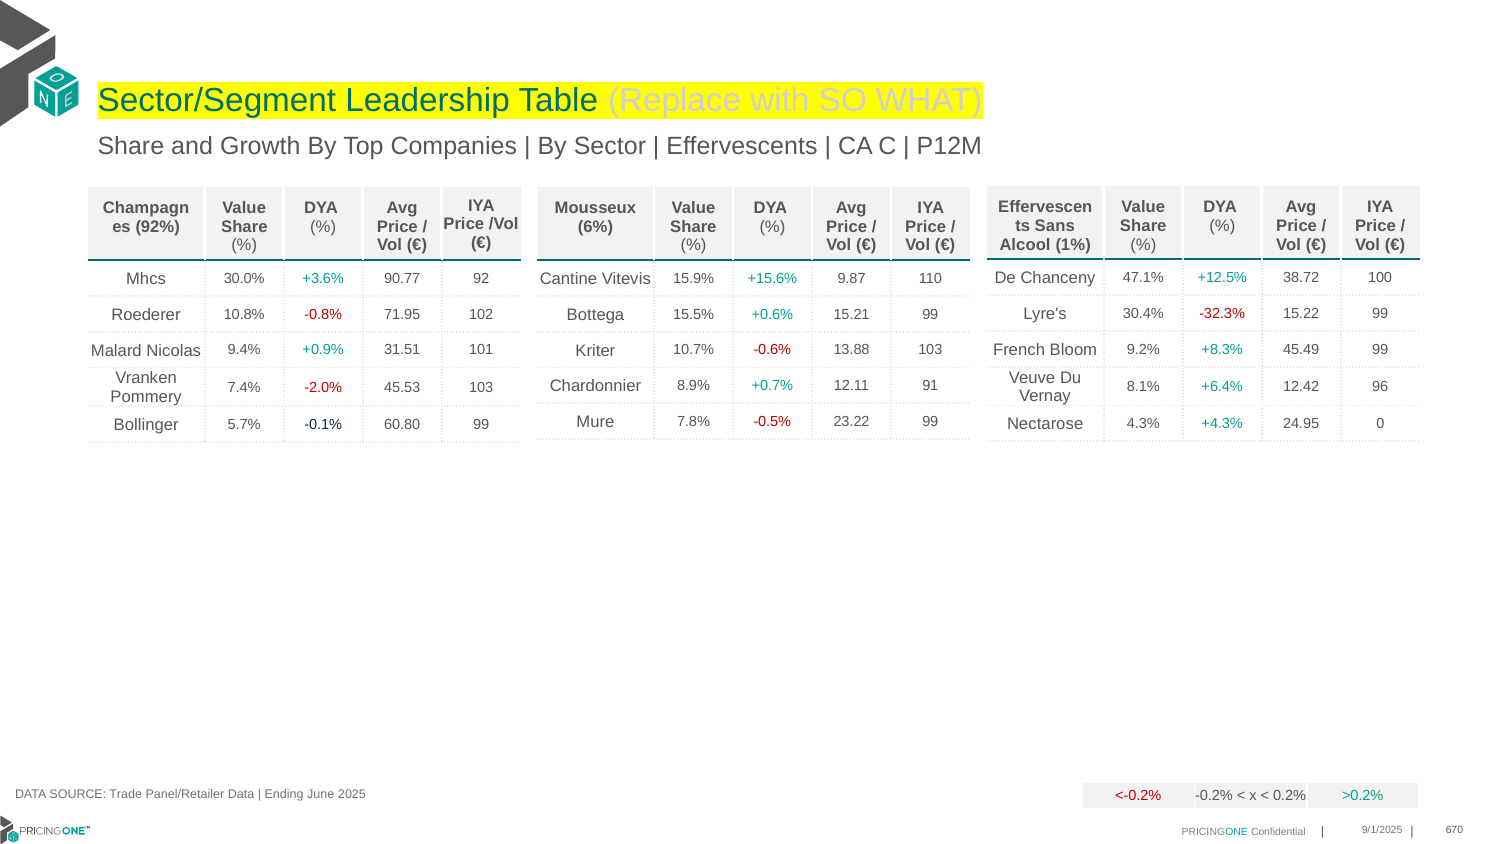

# Sector/Segment Leadership Table (Replace with SO WHAT)
Share and Growth By Top Companies | By Sector | Effervescents | CA C | P12M
| Effervescents Sans Alcool (1%) | Value Share (%) | DYA (%) | Avg Price /Vol (€) | IYA Price /Vol (€) |
| --- | --- | --- | --- | --- |
| De Chanceny | 47.1% | +12.5% | 38.72 | 100 |
| Lyre's | 30.4% | -32.3% | 15.22 | 99 |
| French Bloom | 9.2% | +8.3% | 45.49 | 99 |
| Veuve Du Vernay | 8.1% | +6.4% | 12.42 | 96 |
| Nectarose | 4.3% | +4.3% | 24.95 | 0 |
| Champagnes (92%) | Value Share (%) | DYA (%) | Avg Price /Vol (€) | IYA Price /Vol (€) |
| --- | --- | --- | --- | --- |
| Mhcs | 30.0% | +3.6% | 90.77 | 92 |
| Roederer | 10.8% | -0.8% | 71.95 | 102 |
| Malard Nicolas | 9.4% | +0.9% | 31.51 | 101 |
| Vranken Pommery | 7.4% | -2.0% | 45.53 | 103 |
| Bollinger | 5.7% | -0.1% | 60.80 | 99 |
| Mousseux (6%) | Value Share (%) | DYA (%) | Avg Price /Vol (€) | IYA Price /Vol (€) |
| --- | --- | --- | --- | --- |
| Cantine Vitevis | 15.9% | +15.6% | 9.87 | 110 |
| Bottega | 15.5% | +0.6% | 15.21 | 99 |
| Kriter | 10.7% | -0.6% | 13.88 | 103 |
| Chardonnier | 8.9% | +0.7% | 12.11 | 91 |
| Mure | 7.8% | -0.5% | 23.22 | 99 |
DATA SOURCE: Trade Panel/Retailer Data | Ending June 2025
| <-0.2% | -0.2% < x < 0.2% | >0.2% |
| --- | --- | --- |

9/1/2025
670